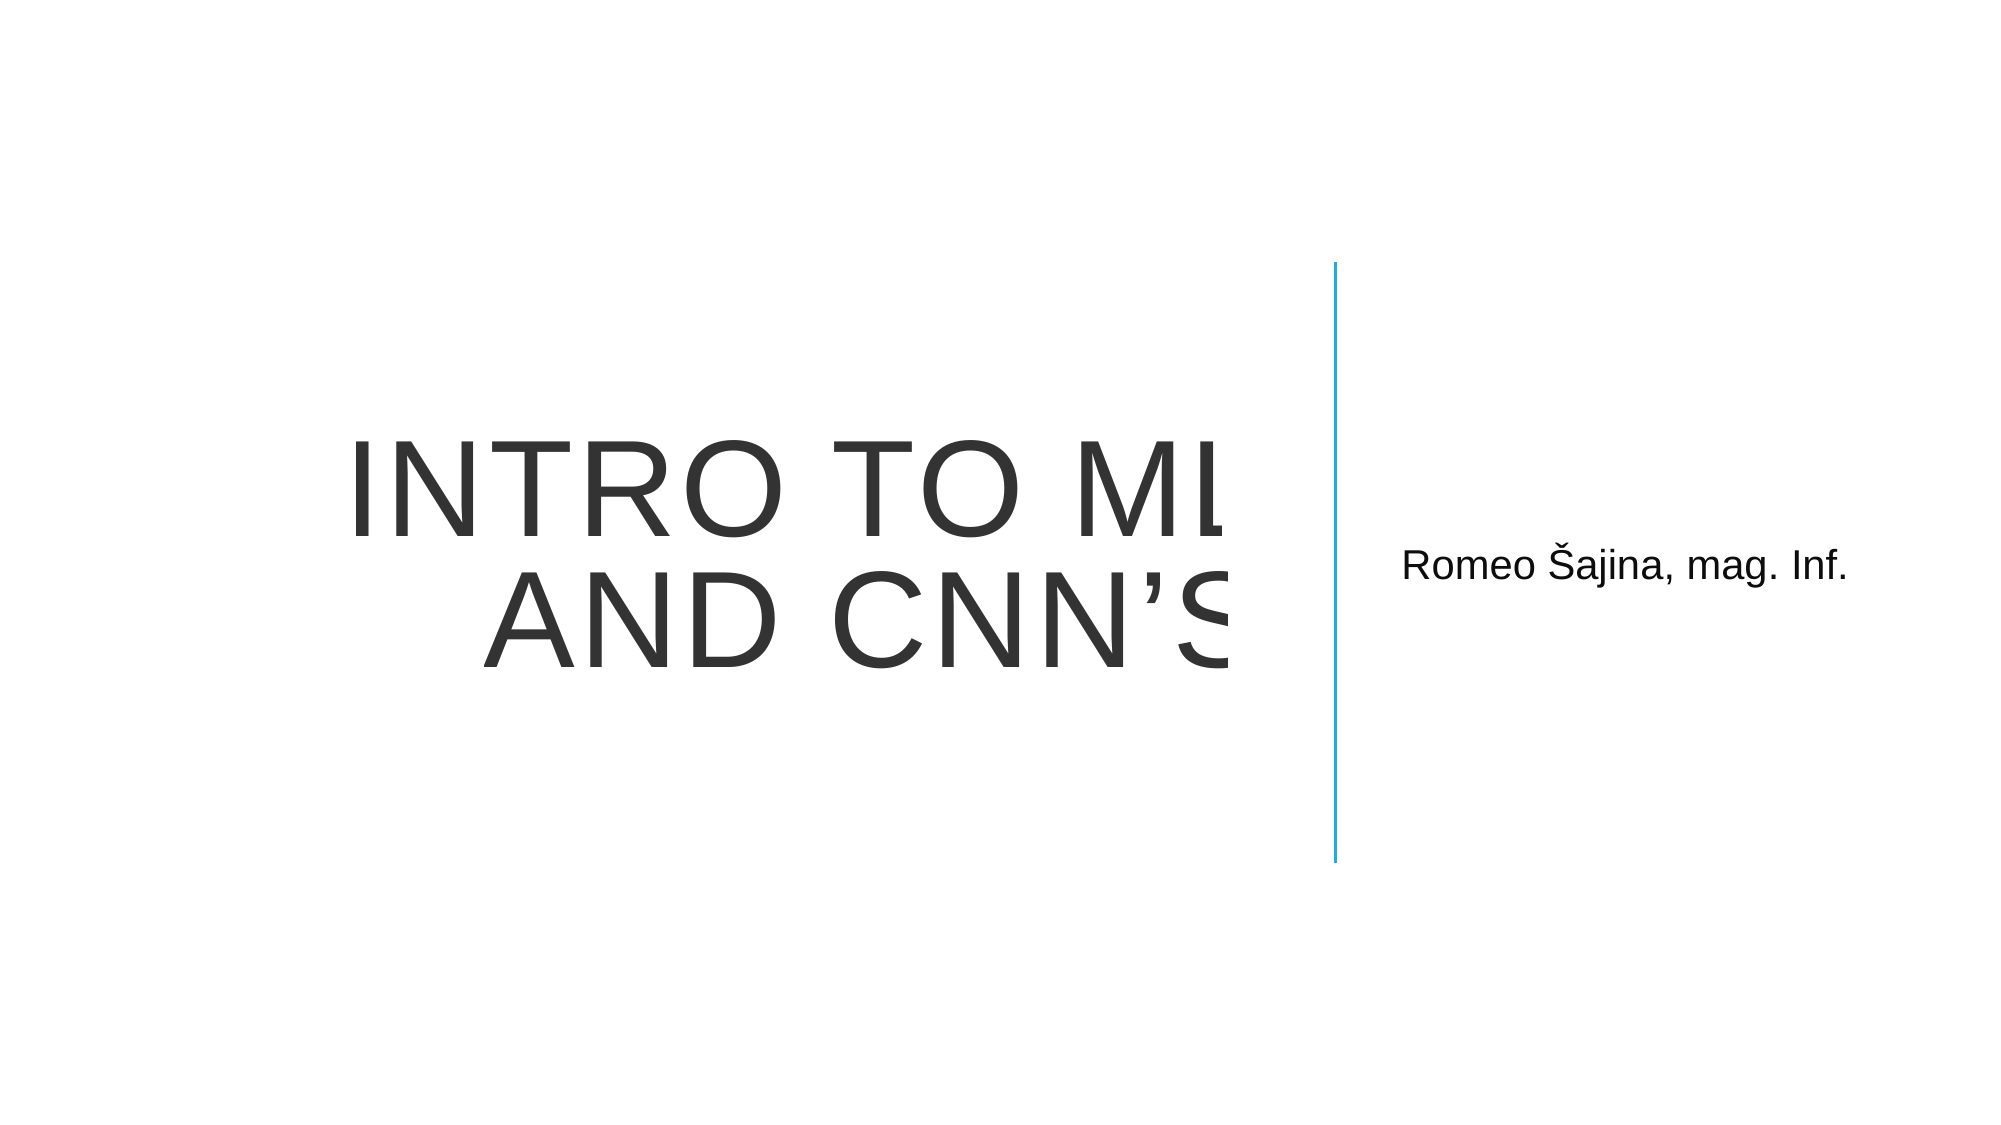

# Intro to ML and CNN’s
Romeo Šajina, mag. Inf.